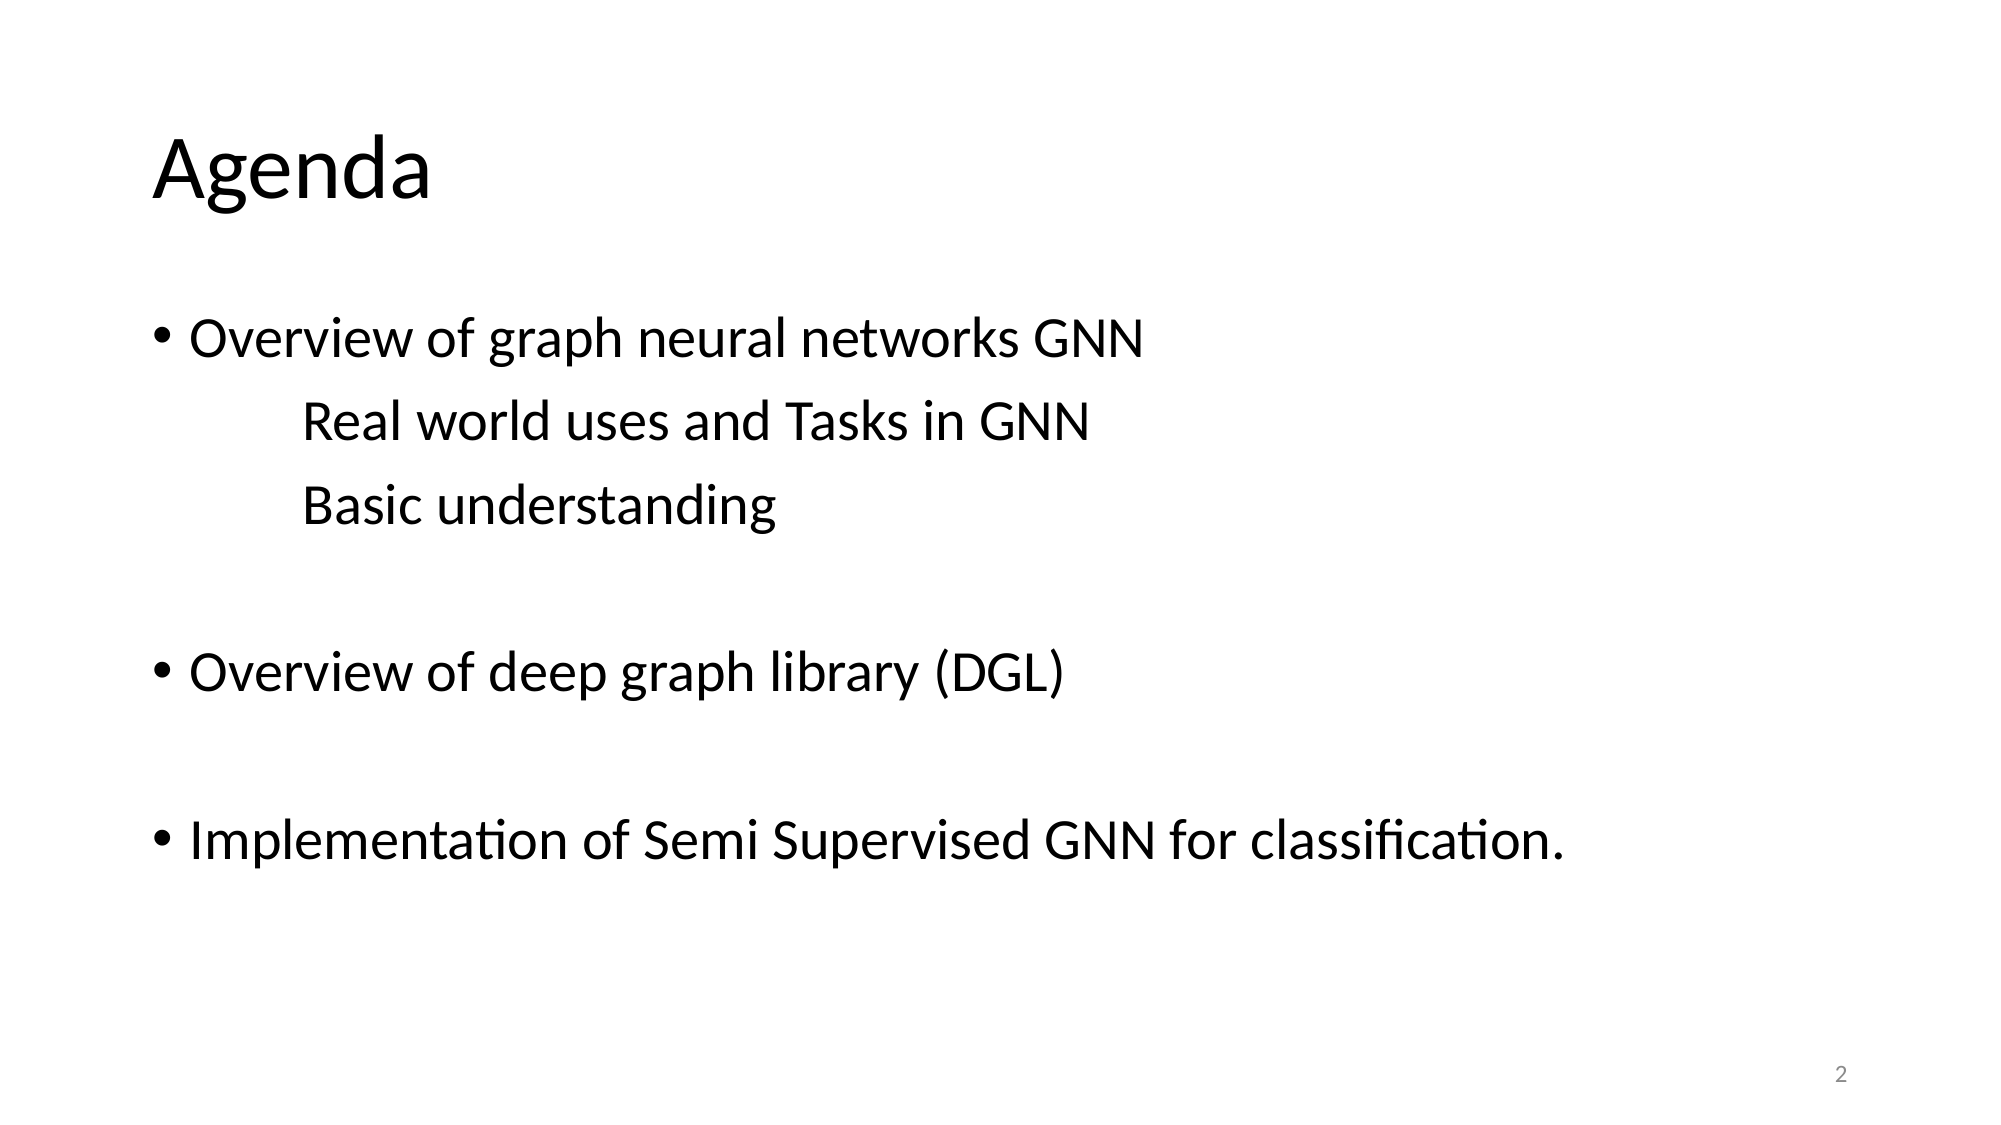

# Agenda
Overview of graph neural networks GNN
	Real world uses and Tasks in GNN
	Basic understanding

Overview of deep graph library (DGL)

Implementation of Semi Supervised GNN for classification.

2